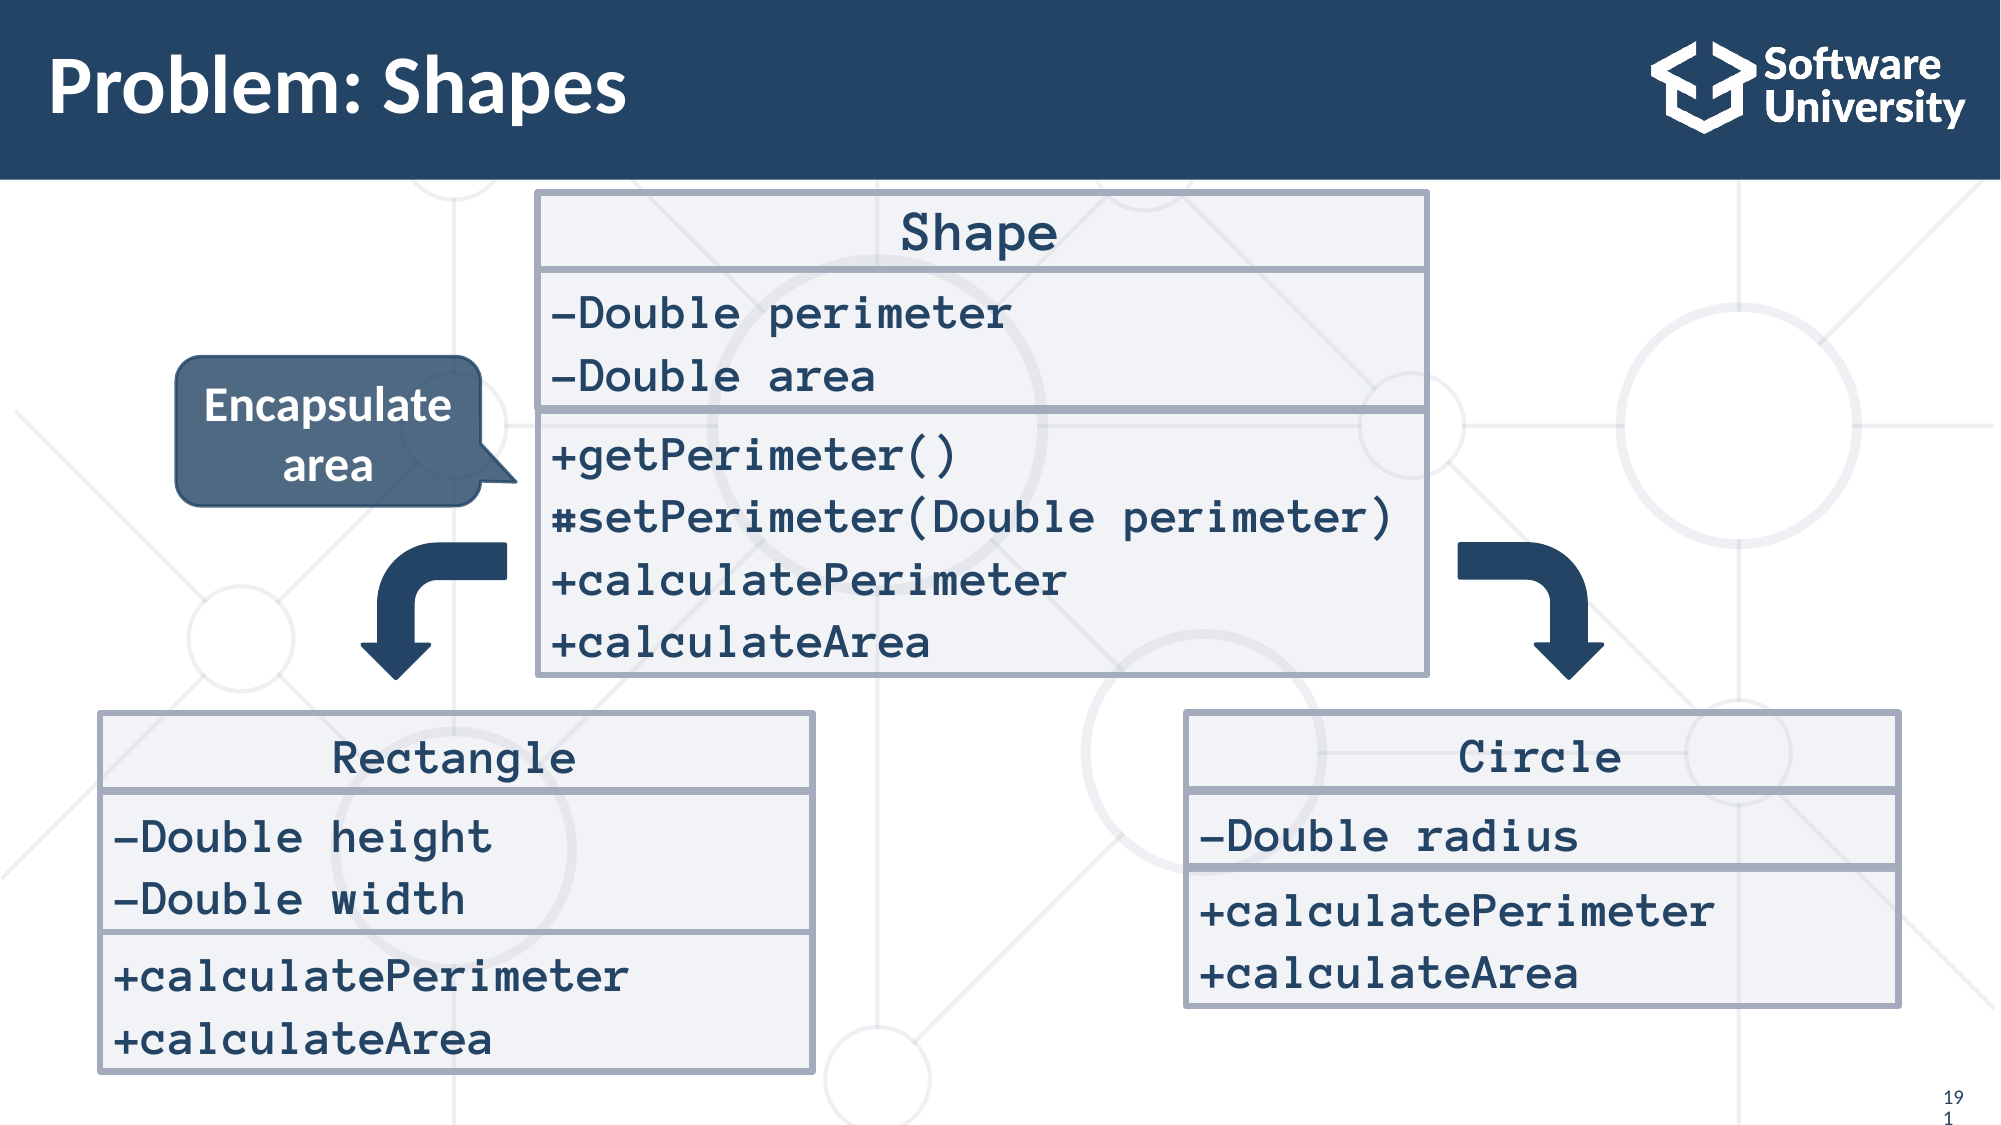

# Problem: Shapes
Shape
-Double perimeter
-Double area
Encapsulate area
+getPerimeter()
#setPerimeter(Double perimeter)
+calculatePerimeter
+calculateArea

Circle
Rectangle
-Double radius
-Double height
-Double width
+calculatePerimeter
+calculateArea
+calculatePerimeter
+calculateArea
191